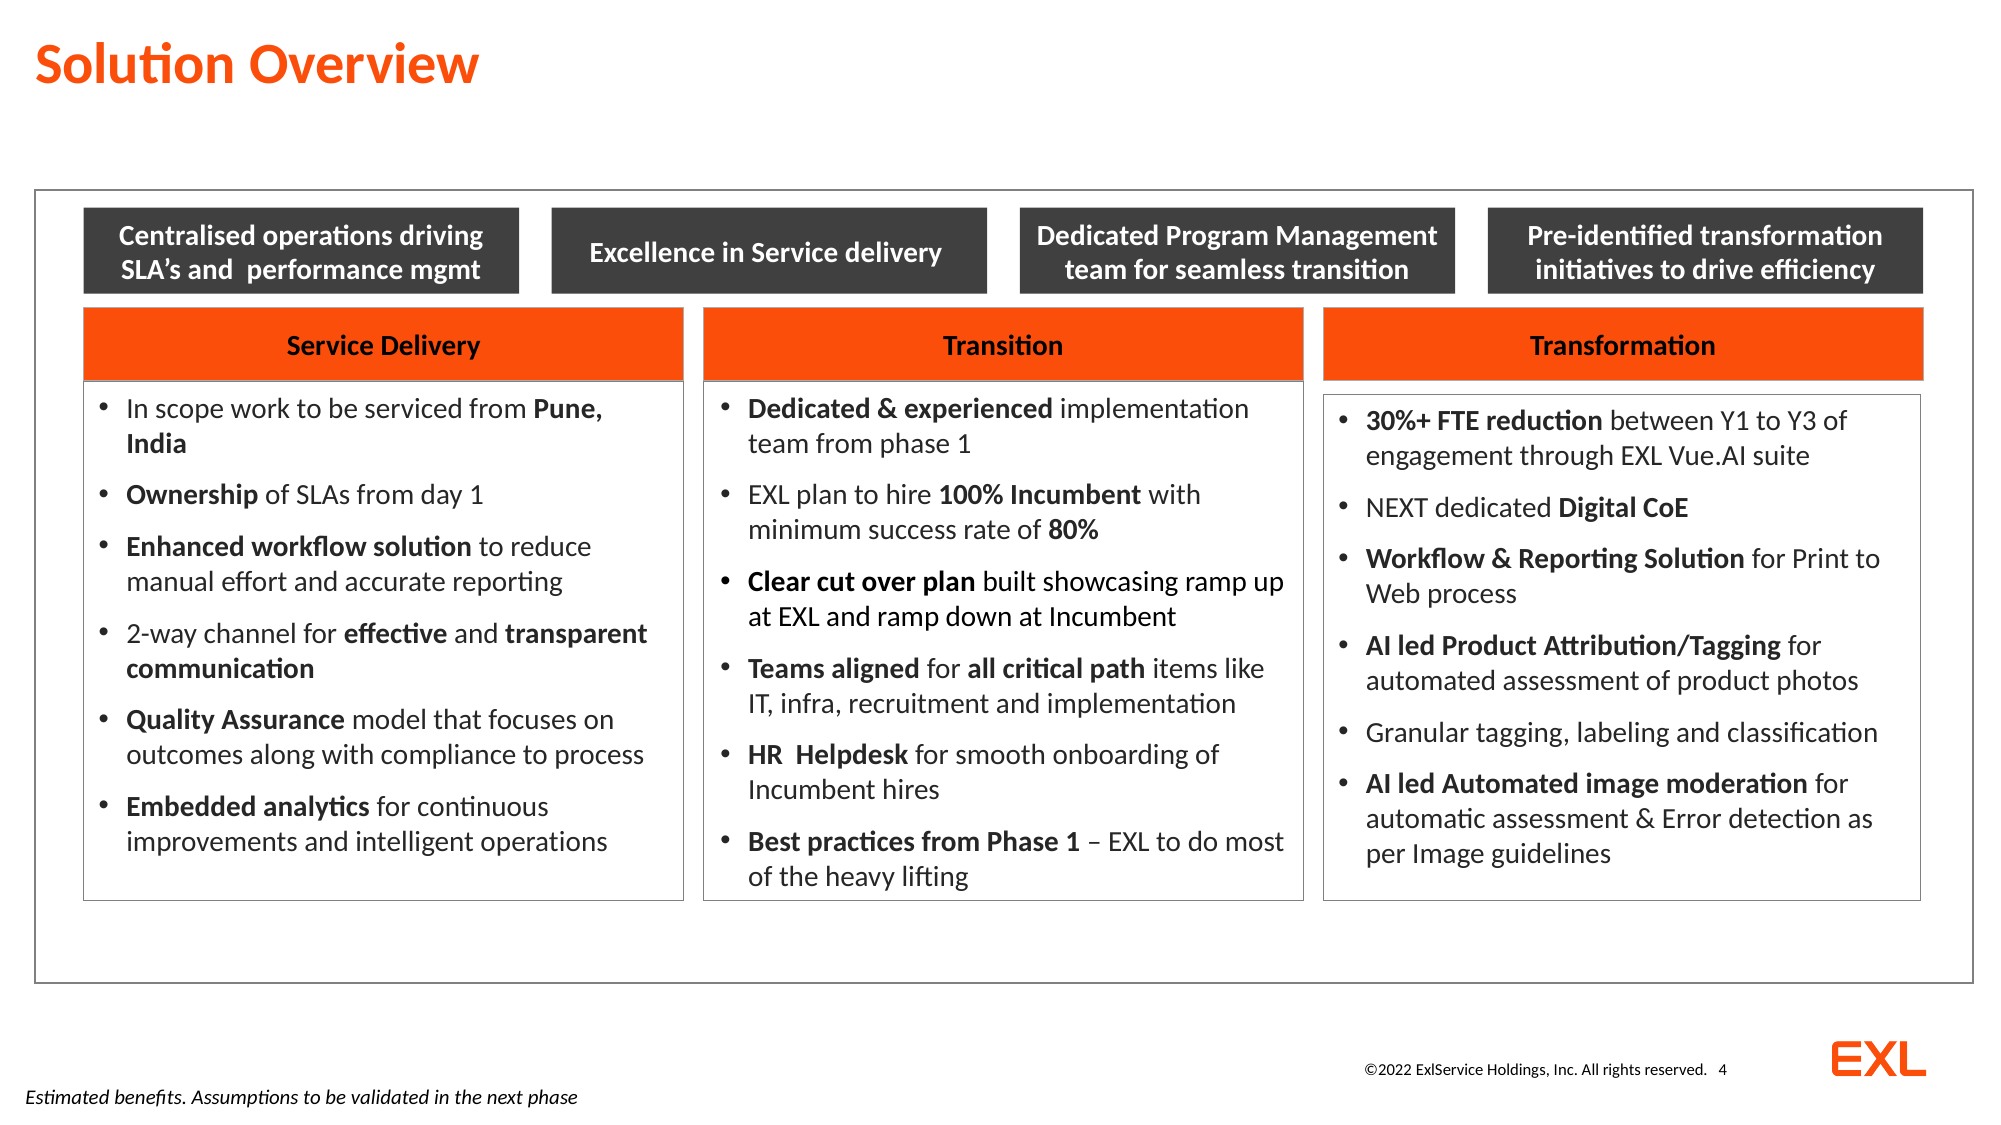

Solution Overview

Centralised operations driving SLA’s and  performance mgmt
Excellence in Service delivery
Dedicated Program Management team for seamless transition
Pre-identified transformation initiatives to drive efficiency
Service Delivery
Transition
Transformation
In scope work to be serviced from Pune, India
Ownership of SLAs from day 1
Enhanced workflow solution to reduce manual effort and accurate reporting
2-way channel for effective and transparent communication
Quality Assurance model that focuses on outcomes along with compliance to process
Embedded analytics for continuous improvements and intelligent operations

Dedicated & experienced implementation team from phase 1
EXL plan to hire 100% Incumbent with minimum success rate of 80%
Clear cut over plan built showcasing ramp up at EXL and ramp down at Incumbent
Teams aligned for all critical path items like IT, infra, recruitment and implementation
HR  Helpdesk for smooth onboarding of Incumbent hires
Best practices from Phase 1 – EXL to do most of the heavy lifting

30%+ FTE reduction between Y1 to Y3 of engagement through EXL Vue.AI suite
NEXT dedicated Digital CoE
Workflow & Reporting Solution for Print to Web process
AI led Product Attribution/Tagging for automated assessment of product photos
Granular tagging, labeling and classification
AI led Automated image moderation for automatic assessment & Error detection as per Image guidelines
©2022 ExlService Holdings, Inc. All rights reserved.
4
Estimated benefits. Assumptions to be validated in the next phase